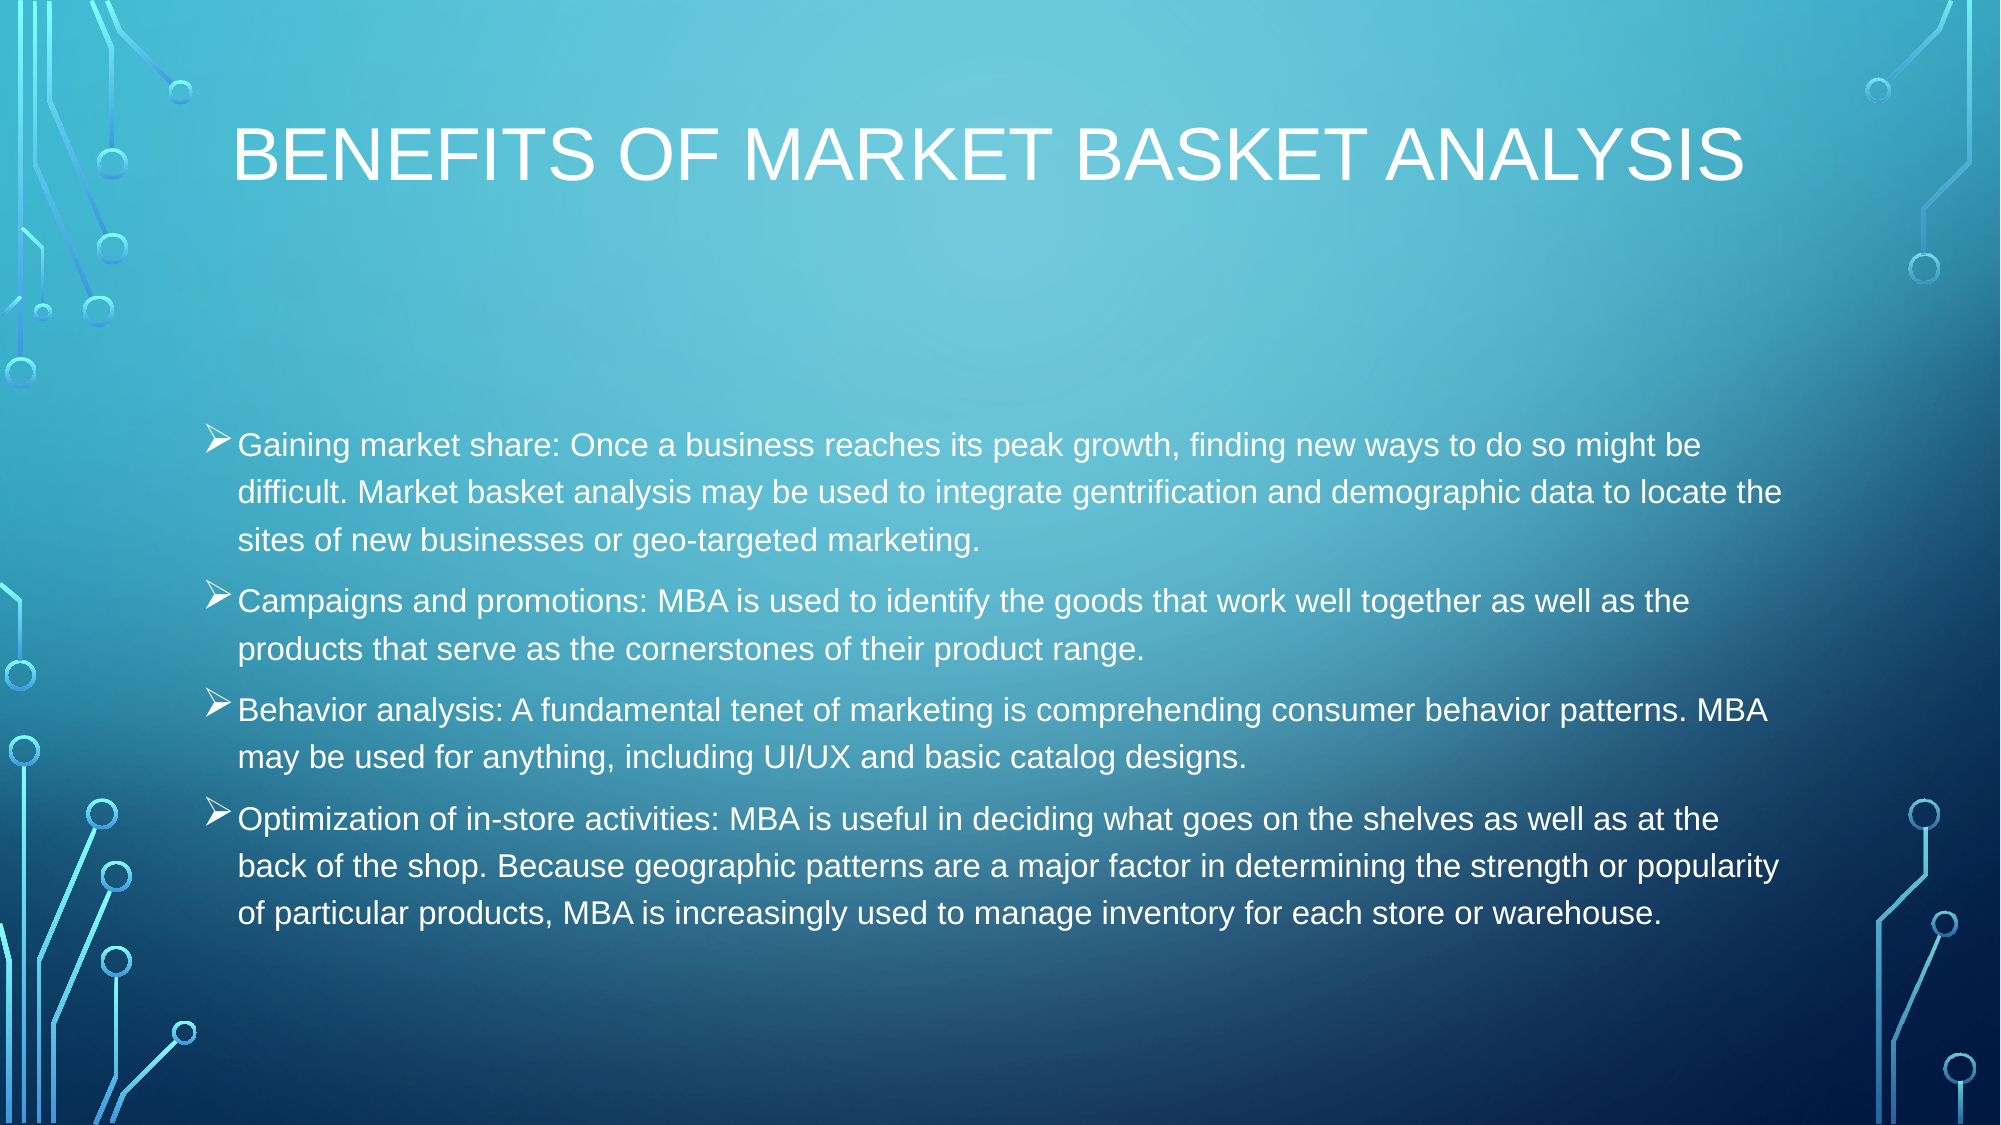

# Benefits Of Market Basket Analysis
Gaining market share: Once a business reaches its peak growth, finding new ways to do so might be difficult. Market basket analysis may be used to integrate gentrification and demographic data to locate the sites of new businesses or geo-targeted marketing.
Campaigns and promotions: MBA is used to identify the goods that work well together as well as the products that serve as the cornerstones of their product range.
Behavior analysis: A fundamental tenet of marketing is comprehending consumer behavior patterns. MBA may be used for anything, including UI/UX and basic catalog designs.
Optimization of in-store activities: MBA is useful in deciding what goes on the shelves as well as at the back of the shop. Because geographic patterns are a major factor in determining the strength or popularity of particular products, MBA is increasingly used to manage inventory for each store or warehouse.